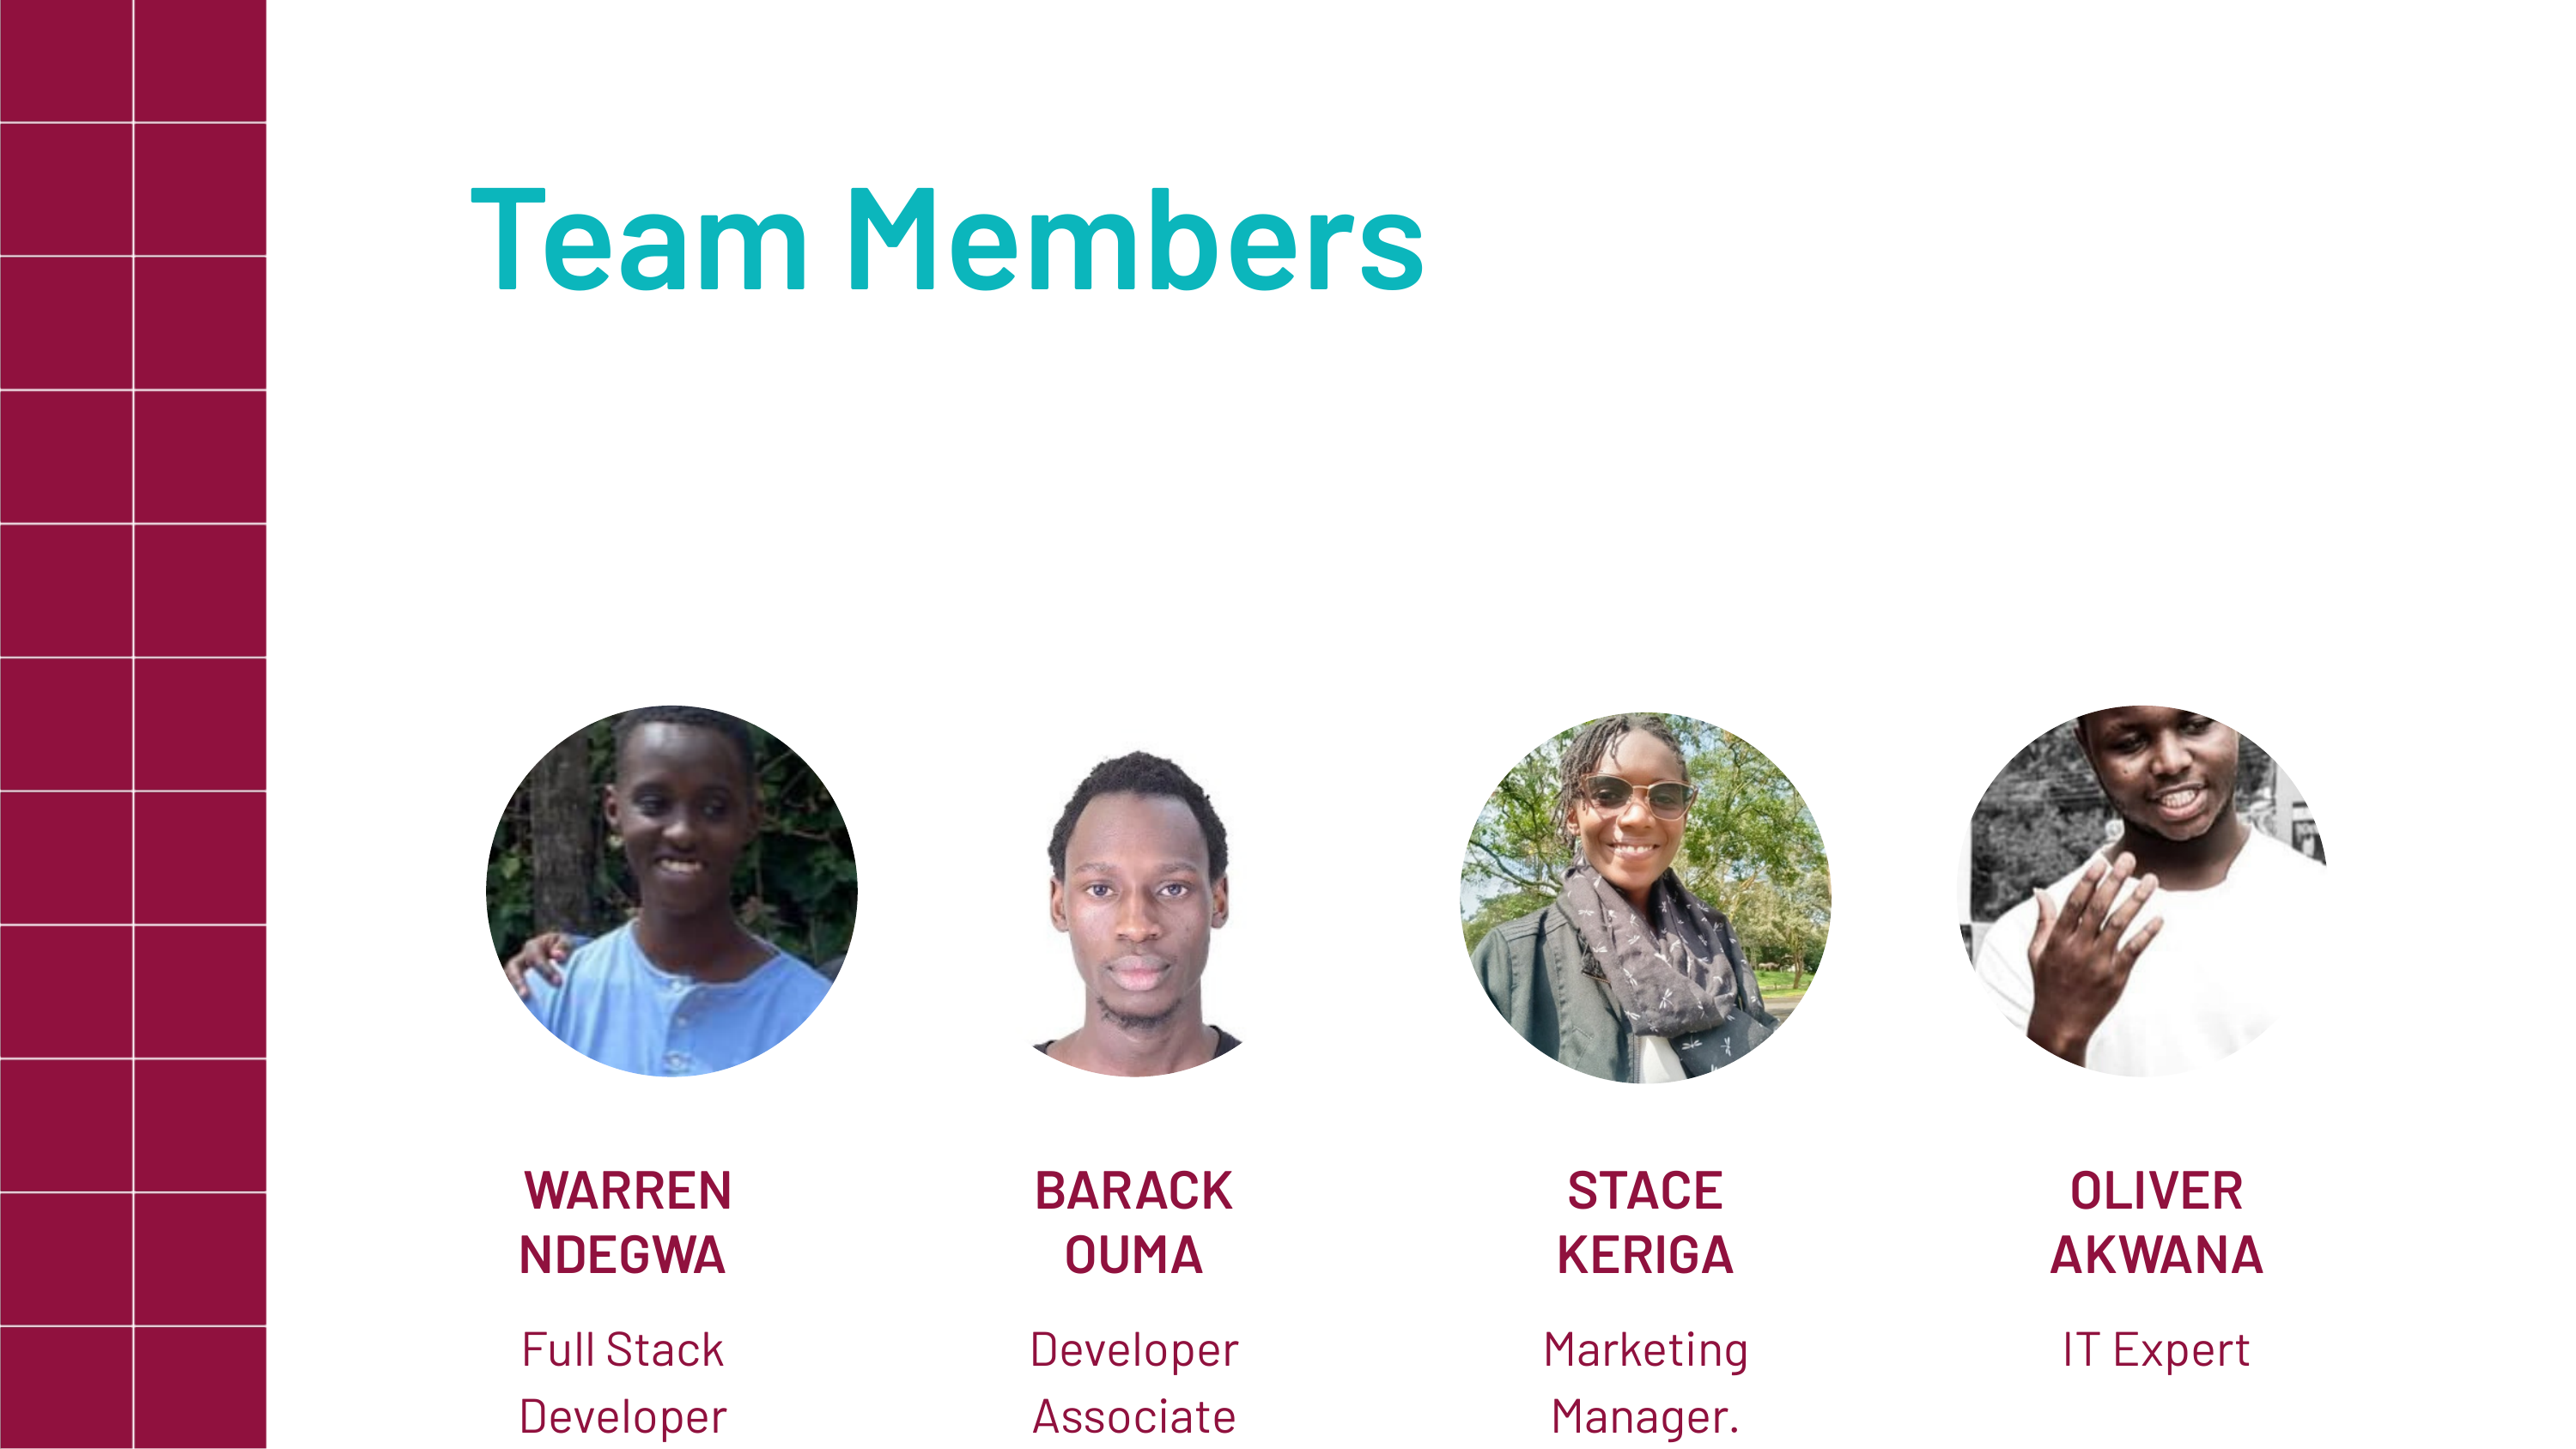

Team Members

 WARREN
NDEGWA
Full Stack Developer
BARACK OUMA
Developer Associate
STACE KERIGA
Marketing Manager.
OLIVER AKWANA
IT Expert